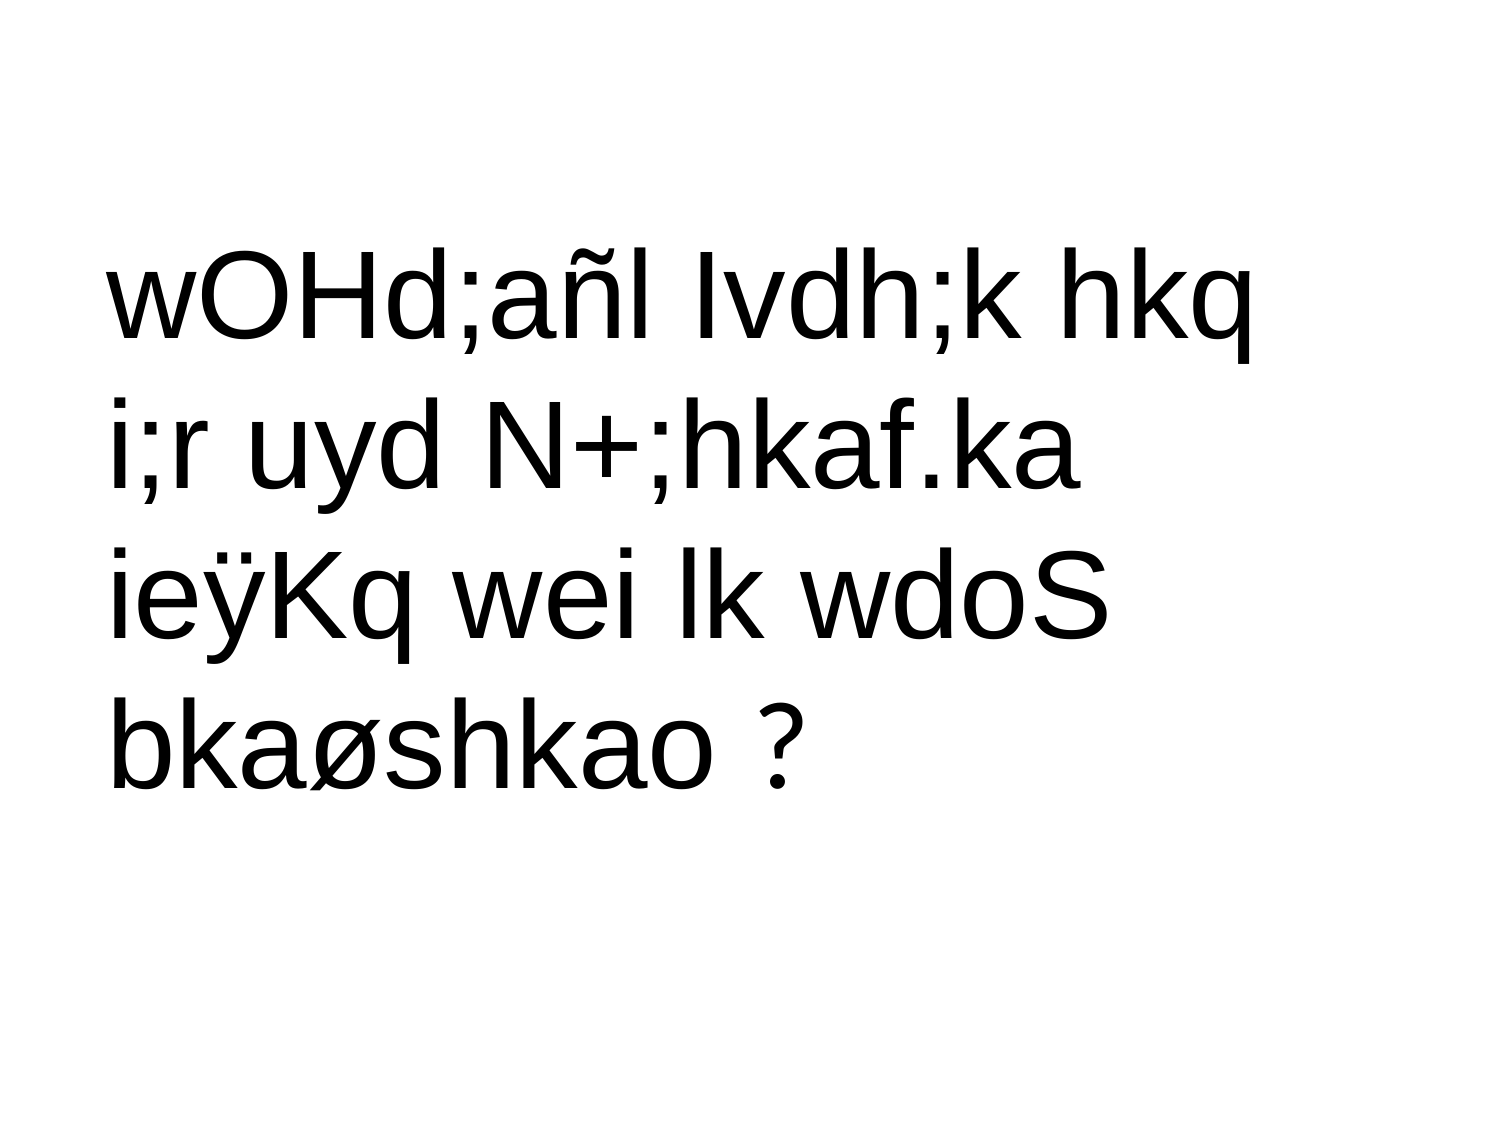

wOHd;añl Ivdh;k hkq i;r uyd N+;hkaf.ka ieÿKq wei lk wdoS bkaøshkao ?